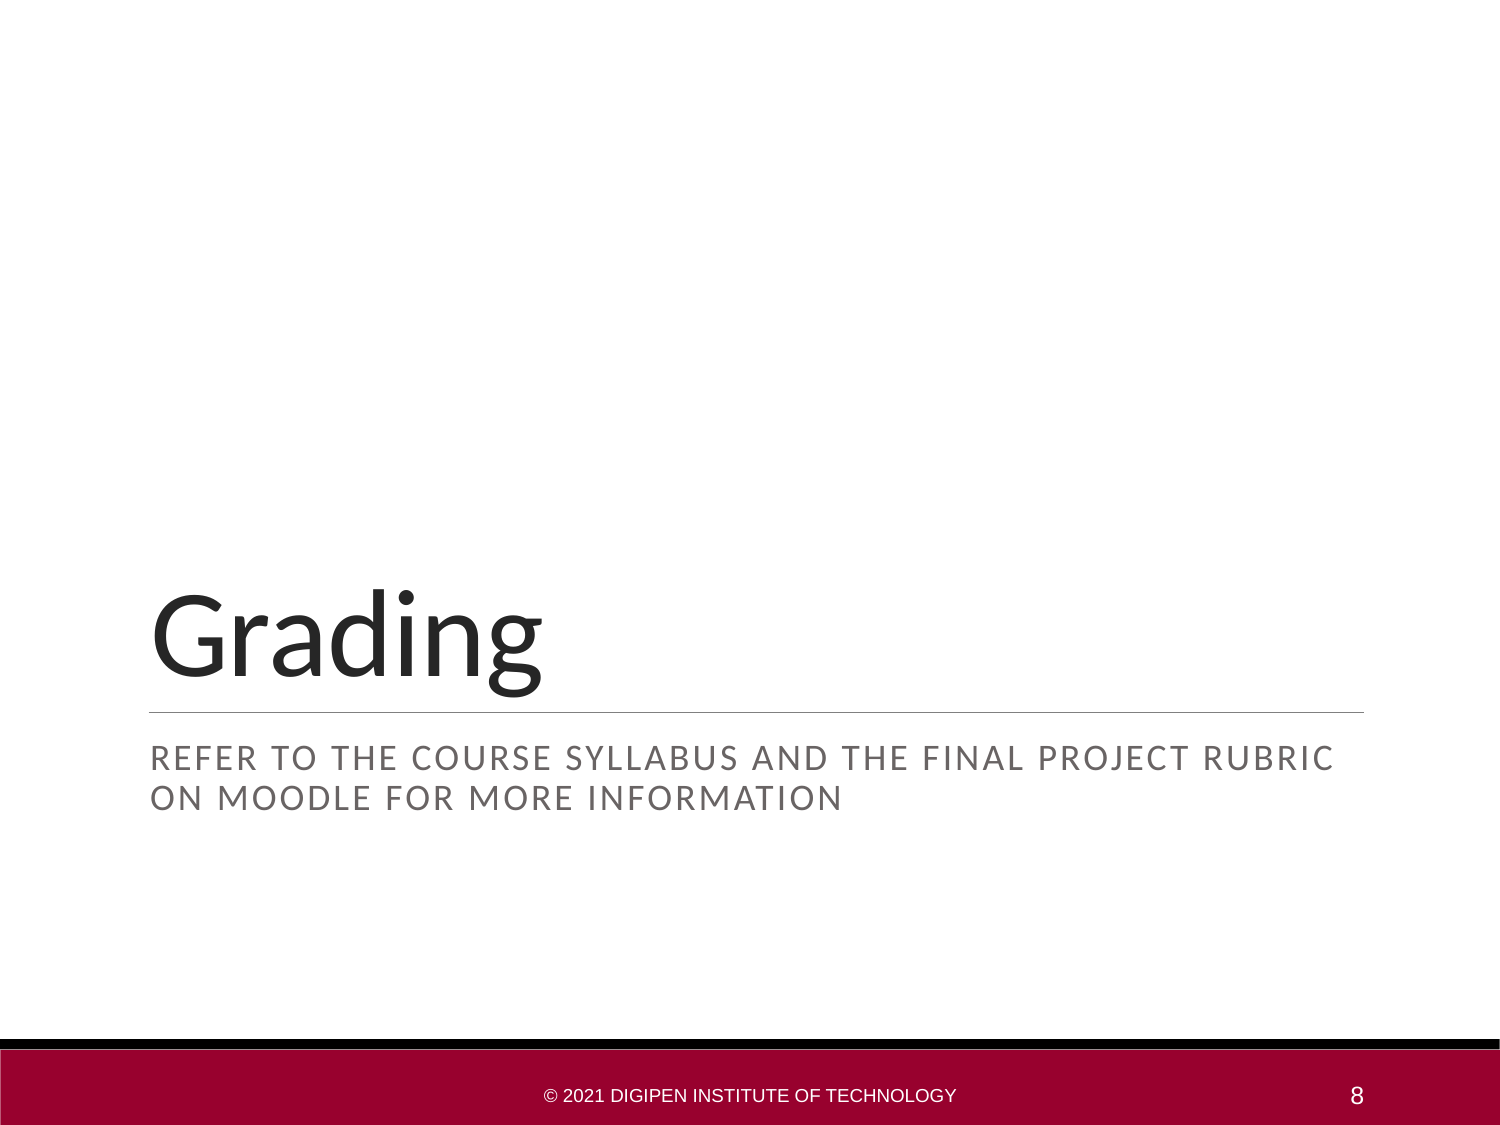

# Grading
Refer to the course syllabus and the final project rubric on Moodle for more information
© 2021 DigiPen Institute of Technology
8